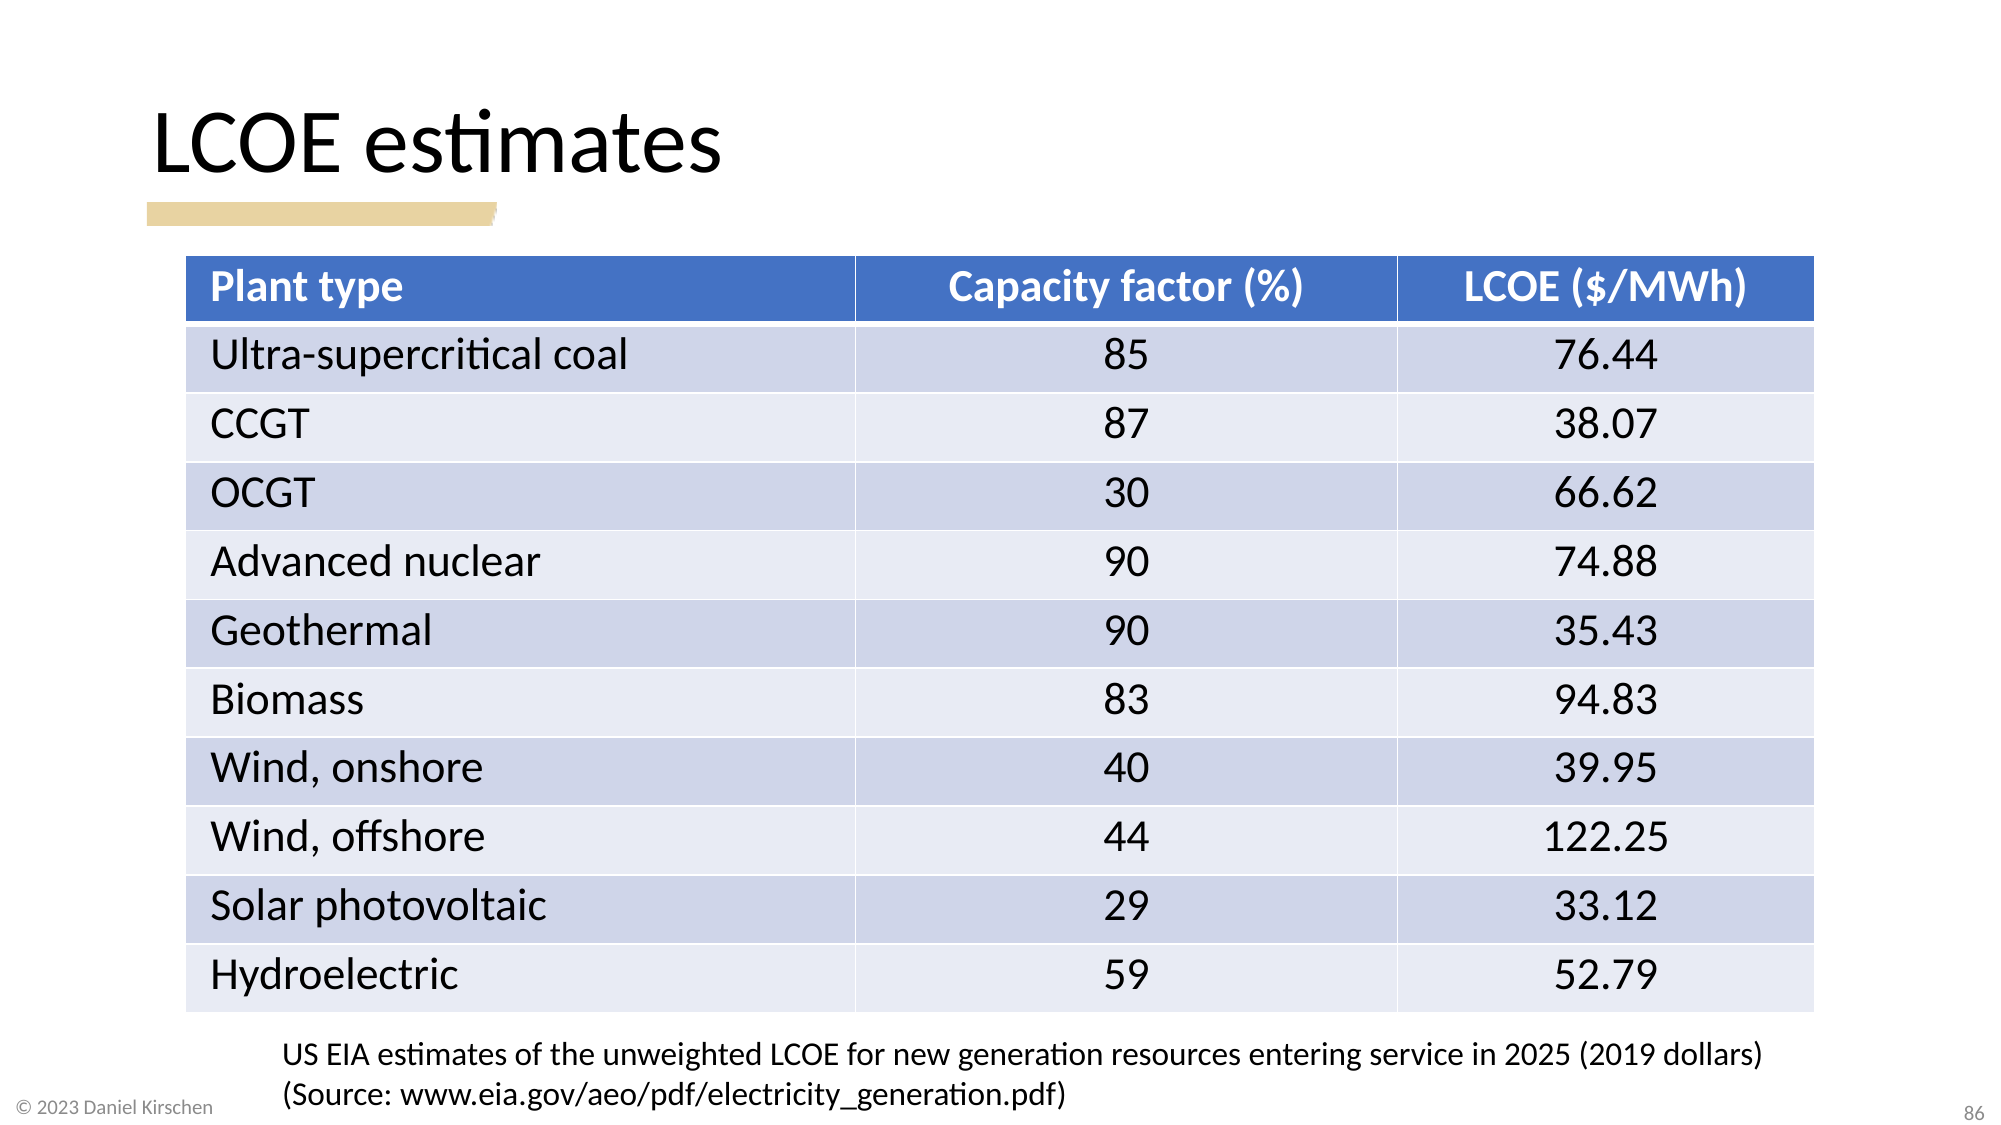

# LCOE estimates
| Plant type | Capacity factor (%) | LCOE ($/MWh) |
| --- | --- | --- |
| Ultra-supercritical coal | 85 | 76.44 |
| CCGT | 87 | 38.07 |
| OCGT | 30 | 66.62 |
| Advanced nuclear | 90 | 74.88 |
| Geothermal | 90 | 35.43 |
| Biomass | 83 | 94.83 |
| Wind, onshore | 40 | 39.95 |
| Wind, offshore | 44 | 122.25 |
| Solar photovoltaic | 29 | 33.12 |
| Hydroelectric | 59 | 52.79 |
US EIA estimates of the unweighted LCOE for new generation resources entering service in 2025 (2019 dollars)
(Source: www.eia.gov/aeo/pdf/electricity_generation.pdf)
© 2023 Daniel Kirschen
86